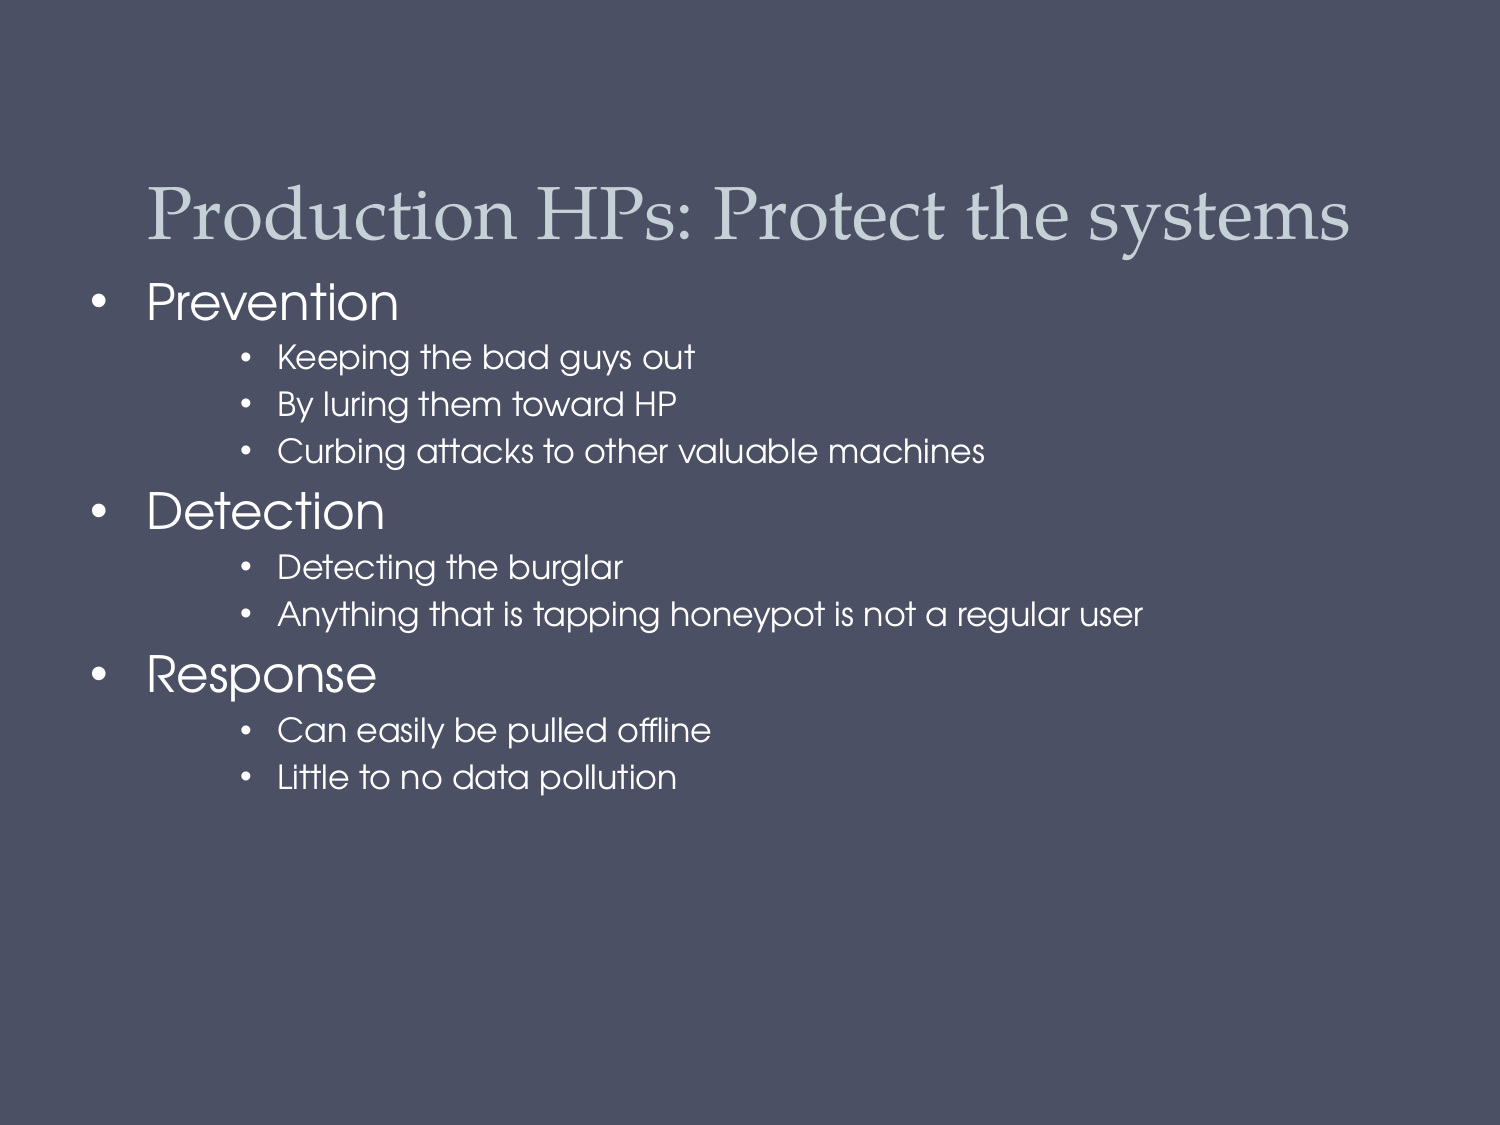

# Production HPs: Protect the systems
Prevention
Keeping the bad guys out
By luring them toward HP
Curbing attacks to other valuable machines
Detection
Detecting the burglar
Anything that is tapping honeypot is not a regular user
Response
Can easily be pulled offline
Little to no data pollution